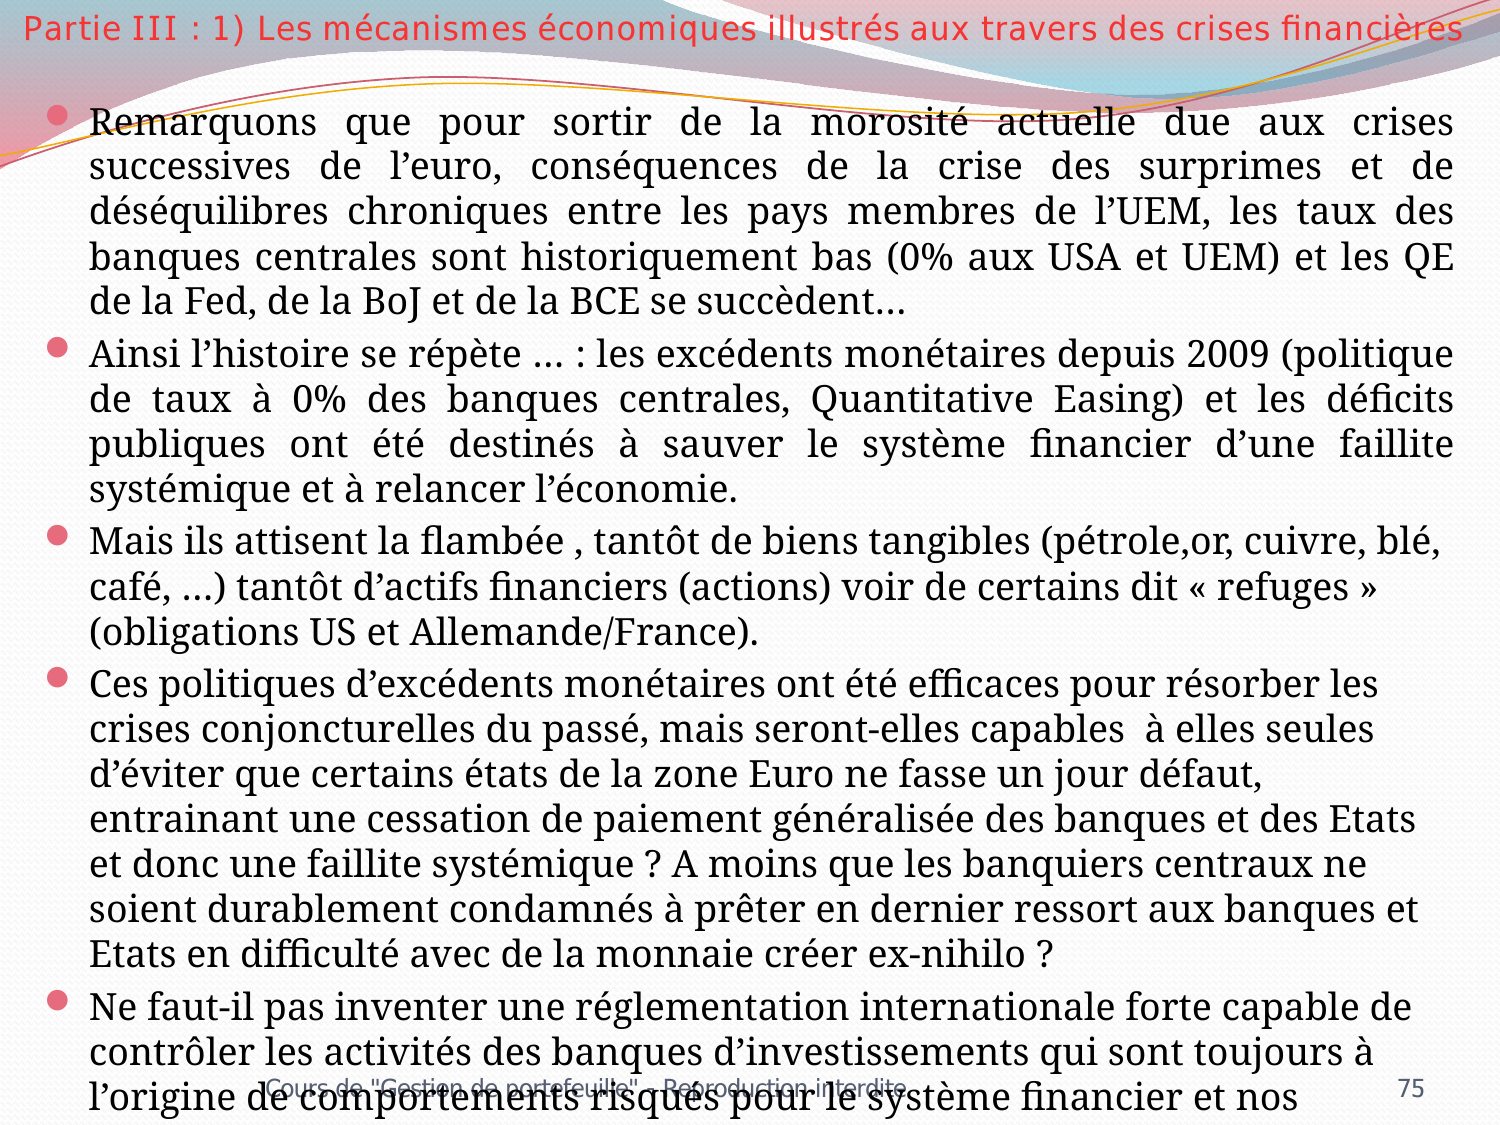

Partie III : 1) Les mécanismes économiques illustrés aux travers des crises financières
Remarquons que pour sortir de la morosité actuelle due aux crises successives de l’euro, conséquences de la crise des surprimes et de déséquilibres chroniques entre les pays membres de l’UEM, les taux des banques centrales sont historiquement bas (0% aux USA et UEM) et les QE de la Fed, de la BoJ et de la BCE se succèdent…
Ainsi l’histoire se répète … : les excédents monétaires depuis 2009 (politique de taux à 0% des banques centrales, Quantitative Easing) et les déficits publiques ont été destinés à sauver le système financier d’une faillite systémique et à relancer l’économie.
Mais ils attisent la flambée , tantôt de biens tangibles (pétrole,or, cuivre, blé, café, …) tantôt d’actifs financiers (actions) voir de certains dit « refuges » (obligations US et Allemande/France).
Ces politiques d’excédents monétaires ont été efficaces pour résorber les crises conjoncturelles du passé, mais seront-elles capables  à elles seules d’éviter que certains états de la zone Euro ne fasse un jour défaut, entrainant une cessation de paiement généralisée des banques et des Etats et donc une faillite systémique ? A moins que les banquiers centraux ne soient durablement condamnés à prêter en dernier ressort aux banques et Etats en difficulté avec de la monnaie créer ex-nihilo ?
Ne faut-il pas inventer une réglementation internationale forte capable de contrôler les activités des banques d’investissements qui sont toujours à l’origine de comportements risqués pour le système financier et nos économies (LTCM, TMT, SURPRIMES, ATTAQUES CONTRE LES DETTES DES ETATS SOUVERAINS)
Cours de "Gestion de portefeuille" - Reproduction interdite
75